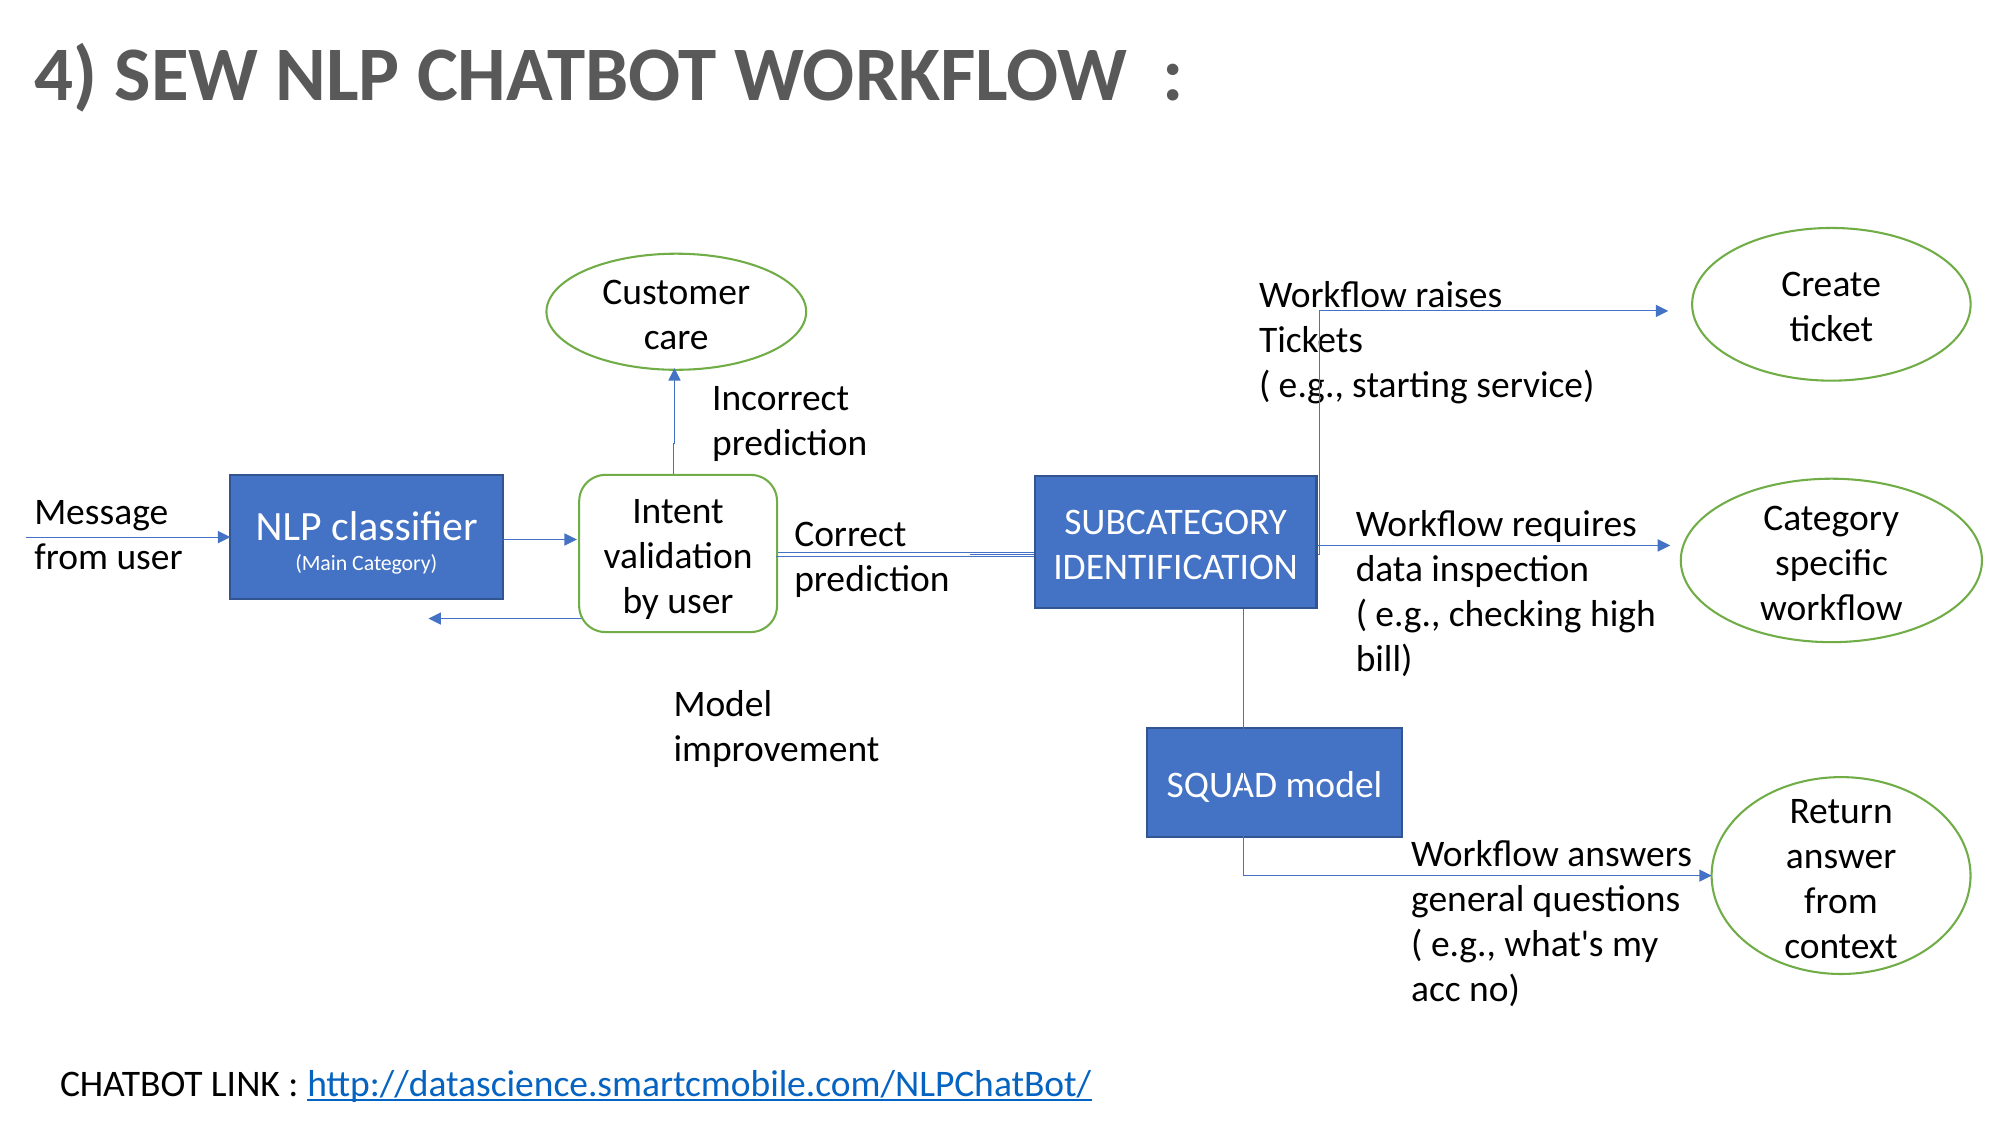

4) SEW NLP CHATBOT WORKFLOW  :
Create ticket
Customer care
Workflow raises Tickets
( e.g., starting service)
Incorrect prediction
Intent validation by user
NLP classifier
(Main Category)
SUBCATEGORY IDENTIFICATION
Category specific workflow
Message
from user
Workflow requires data inspection
( e.g., checking high bill)
Correct
prediction
Model
improvement
SQUAD model
Return answer from context
Workflow answers general questions
( e.g., what's my acc no)
CHATBOT LINK : http://datascience.smartcmobile.com/NLPChatBot/